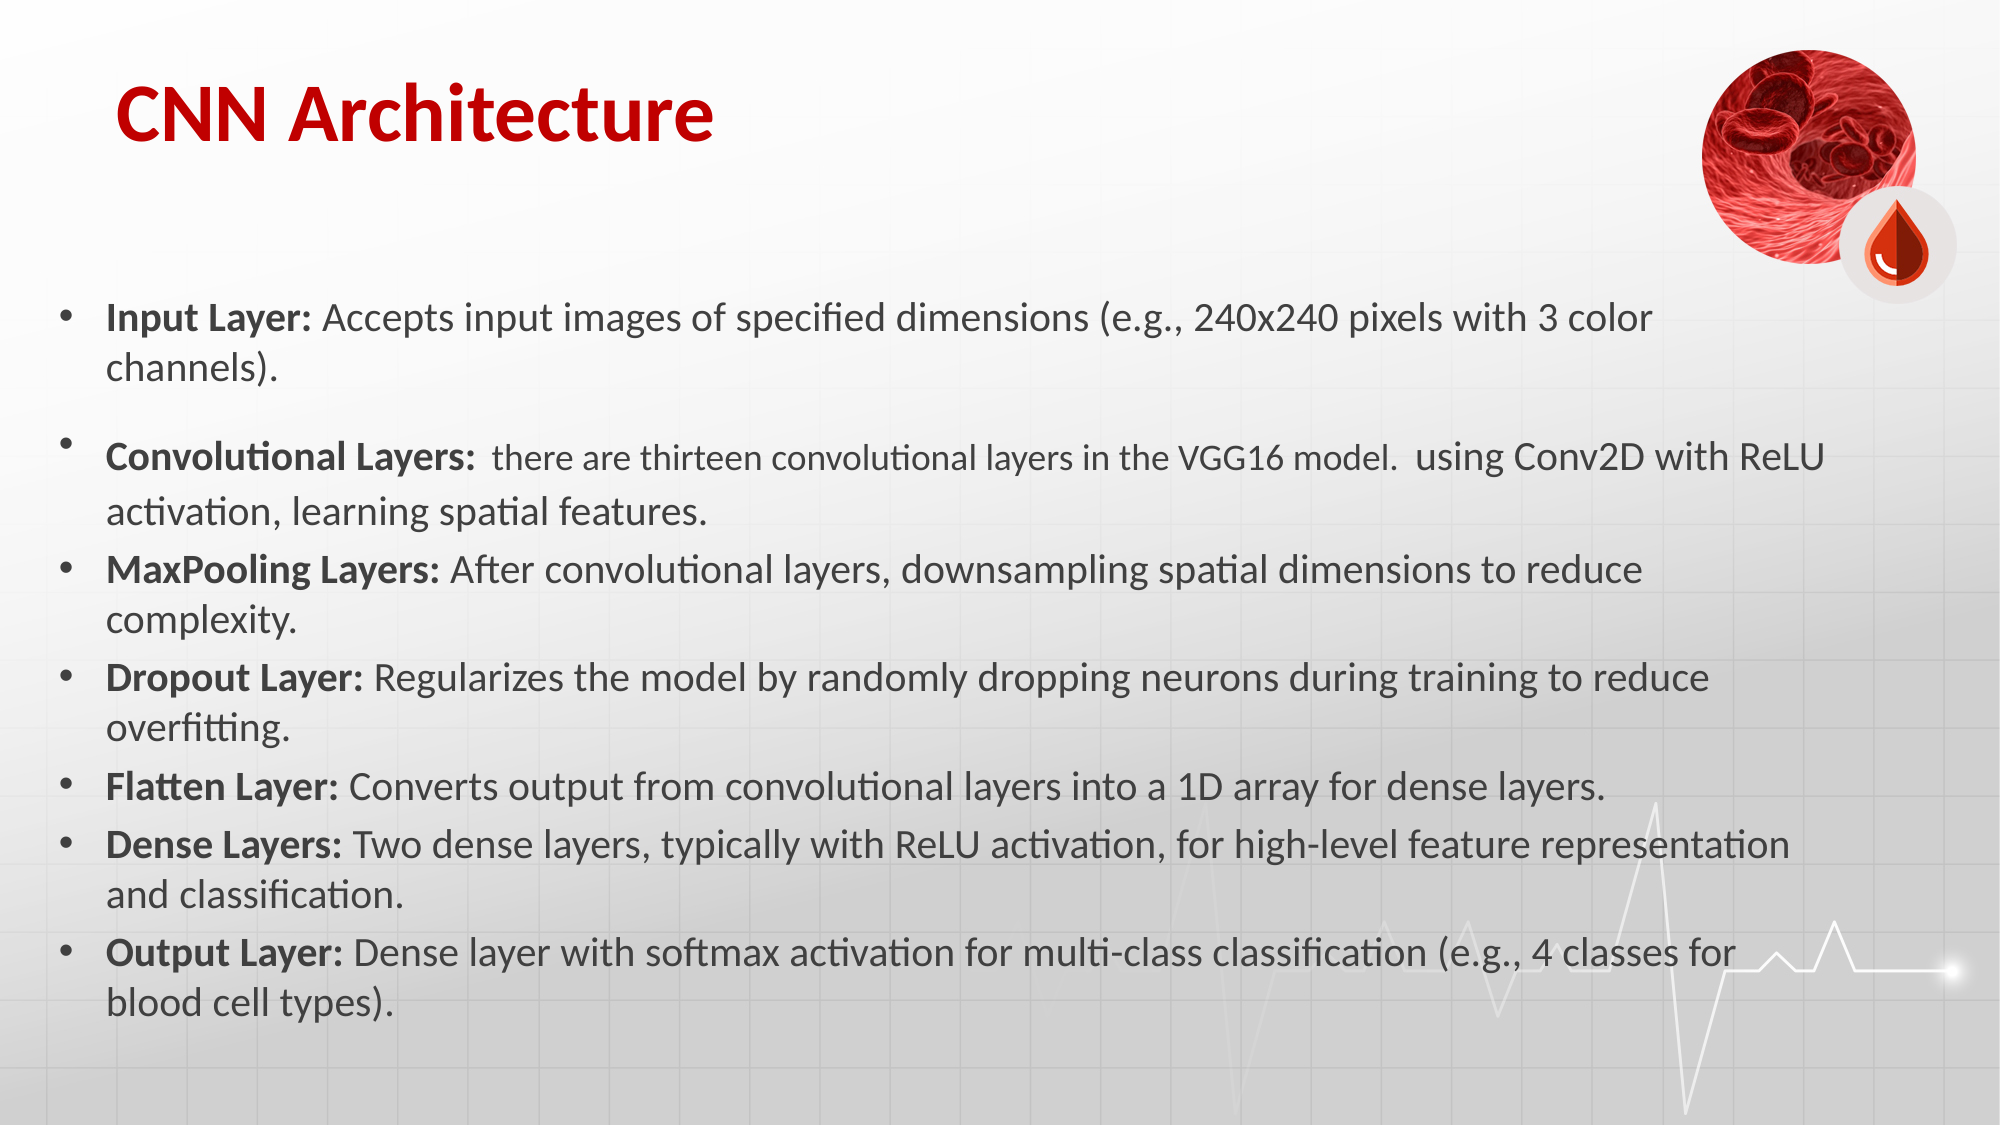

# CNN Architecture
Input Layer: Accepts input images of specified dimensions (e.g., 240x240 pixels with 3 color channels).
Convolutional Layers: there are thirteen convolutional layers in the VGG16 model. using Conv2D with ReLU activation, learning spatial features.
MaxPooling Layers: After convolutional layers, downsampling spatial dimensions to reduce complexity.
Dropout Layer: Regularizes the model by randomly dropping neurons during training to reduce overfitting.
Flatten Layer: Converts output from convolutional layers into a 1D array for dense layers.
Dense Layers: Two dense layers, typically with ReLU activation, for high-level feature representation and classification.
Output Layer: Dense layer with softmax activation for multi-class classification (e.g., 4 classes for blood cell types).